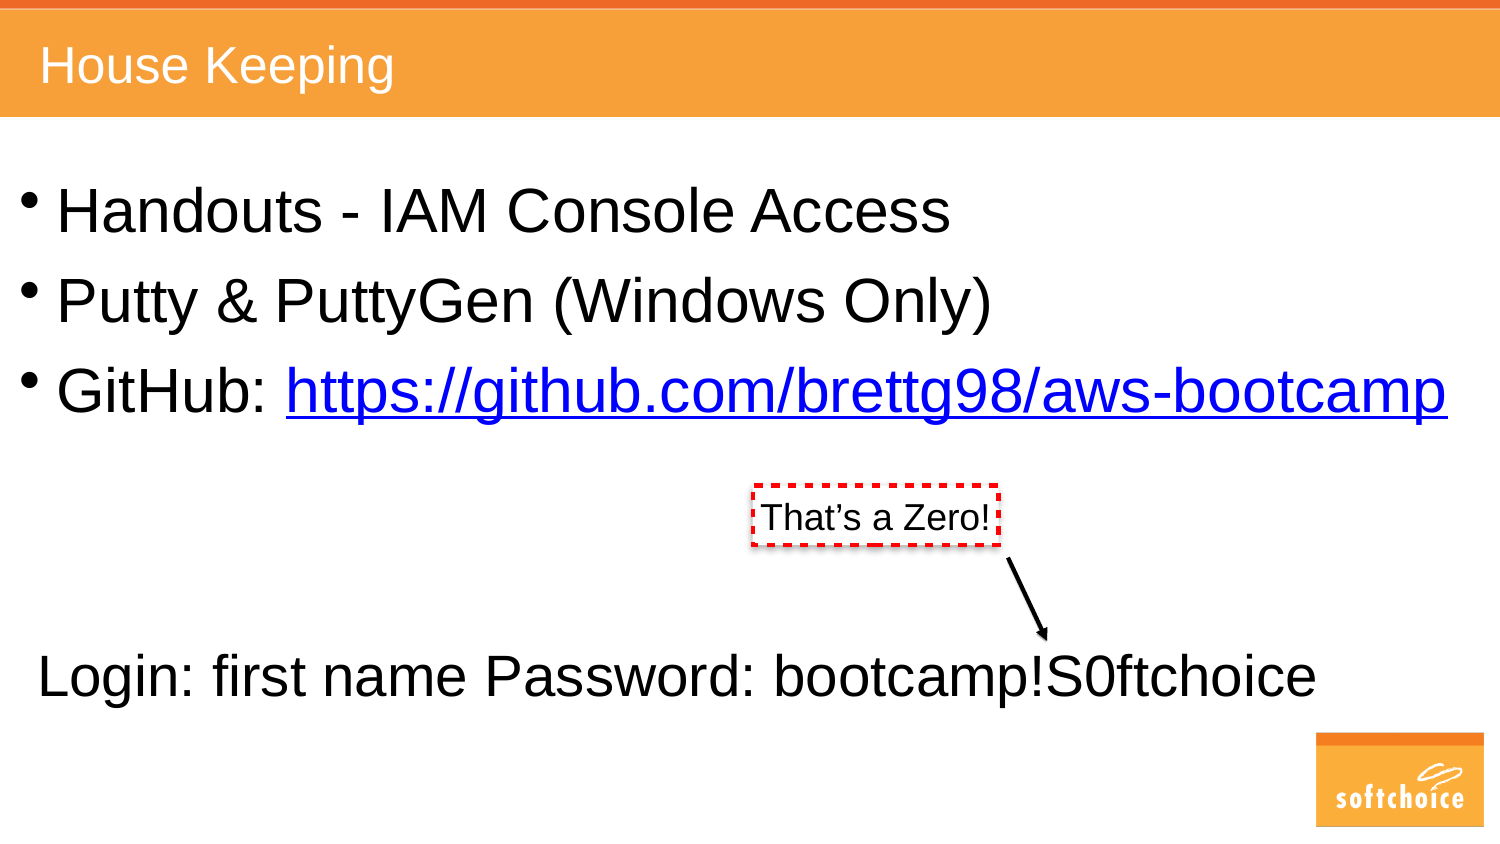

# House Keeping
Handouts - IAM Console Access
Putty & PuttyGen (Windows Only)
GitHub: https://github.com/brettg98/aws-bootcamp
That’s a Zero!

Login: first name Password: bootcamp!S0ftchoice